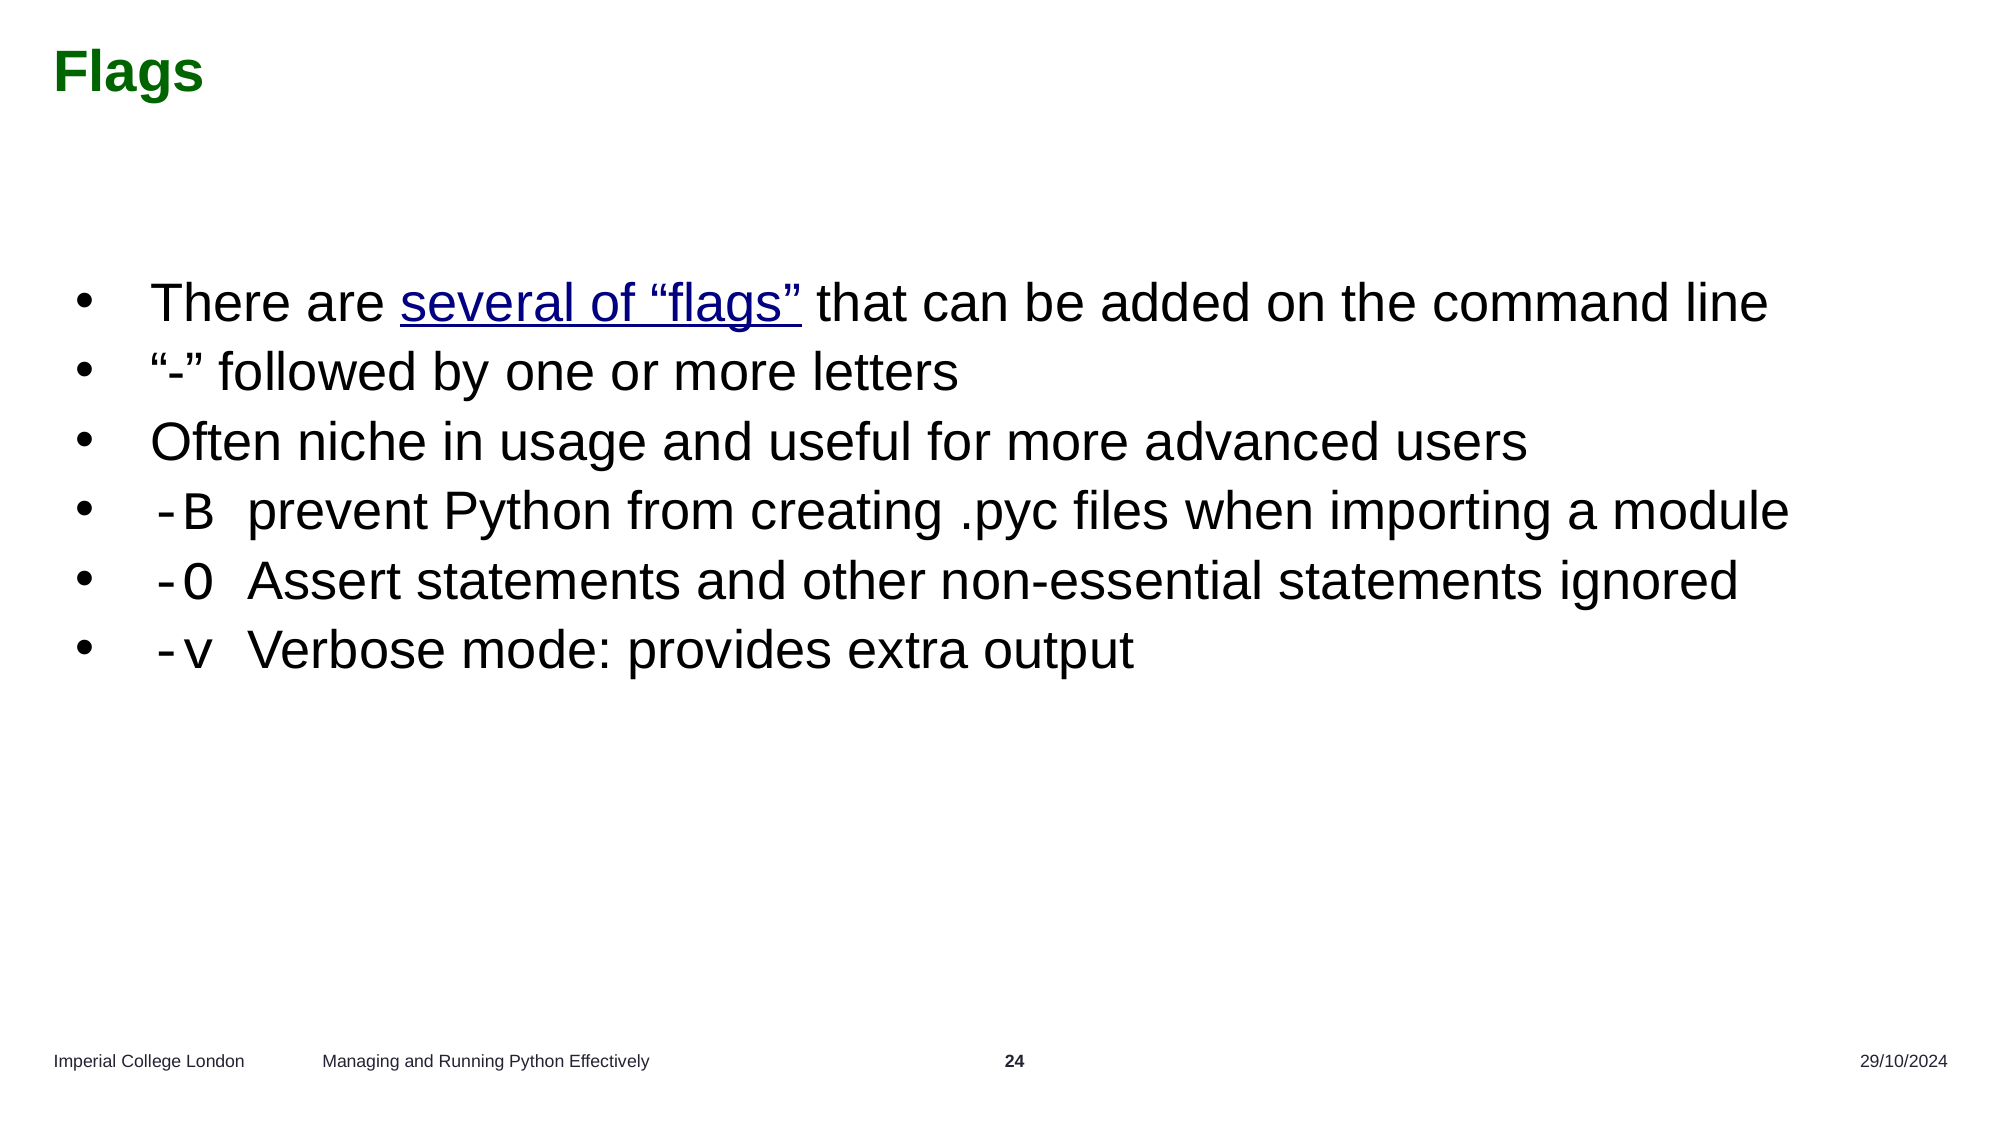

# Flags
There are several of “flags” that can be added on the command line
“-” followed by one or more letters
Often niche in usage and useful for more advanced users
-B prevent Python from creating .pyc files when importing a module
-O Assert statements and other non-essential statements ignored
-v Verbose mode: provides extra output
Managing and Running Python Effectively
24
29/10/2024